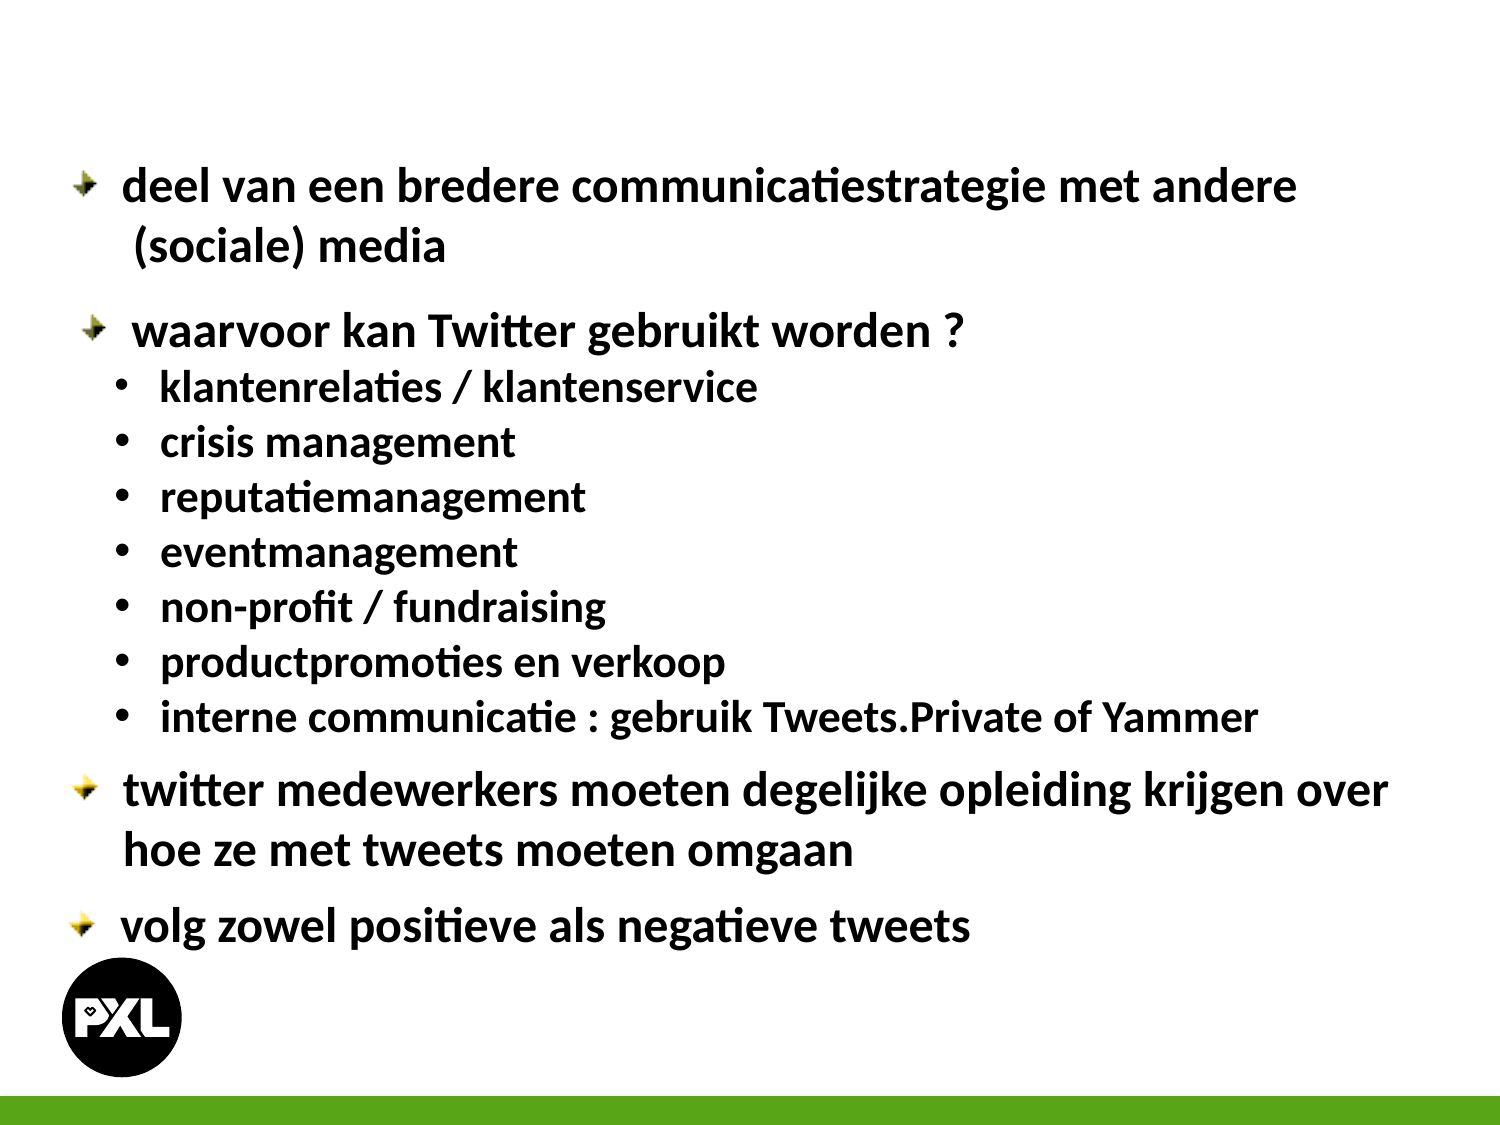

deel van een bredere communicatiestrategie met andere
      (sociale) media
waarvoor kan Twitter gebruikt worden ?
 klantenrelaties / klantenservice
 crisis management
 reputatiemanagement
 eventmanagement
 non-profit / fundraising
 productpromoties en verkoop
 interne communicatie : gebruik Tweets.Private of Yammer
twitter medewerkers moeten degelijke opleiding krijgen over
     hoe ze met tweets moeten omgaan
volg zowel positieve als negatieve tweets